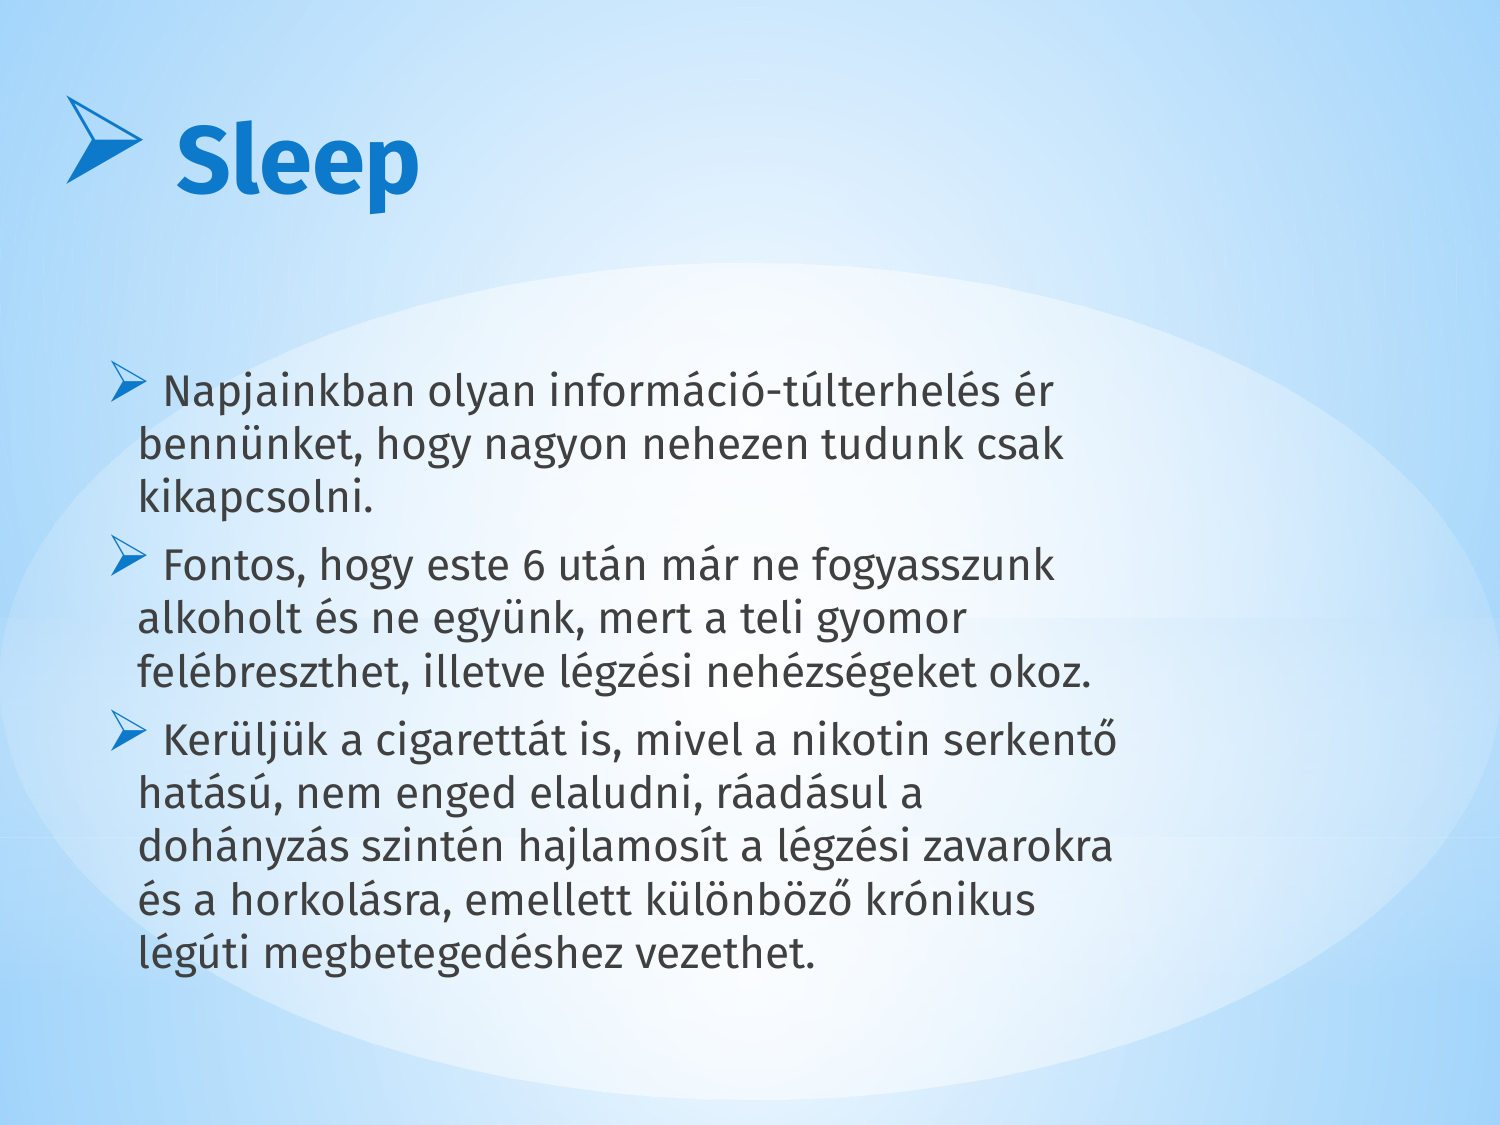

Sleep
 Napjainkban olyan információ-túlterhelés ér bennünket, hogy nagyon nehezen tudunk csak kikapcsolni.
 Fontos, hogy este 6 után már ne fogyasszunk alkoholt és ne együnk, mert a teli gyomor felébreszthet, illetve légzési nehézségeket okoz.
 Kerüljük a cigarettát is, mivel a nikotin serkentő hatású, nem enged elaludni, ráadásul a dohányzás szintén hajlamosít a légzési zavarokra és a horkolásra, emellett különböző krónikus légúti megbetegedéshez vezethet.